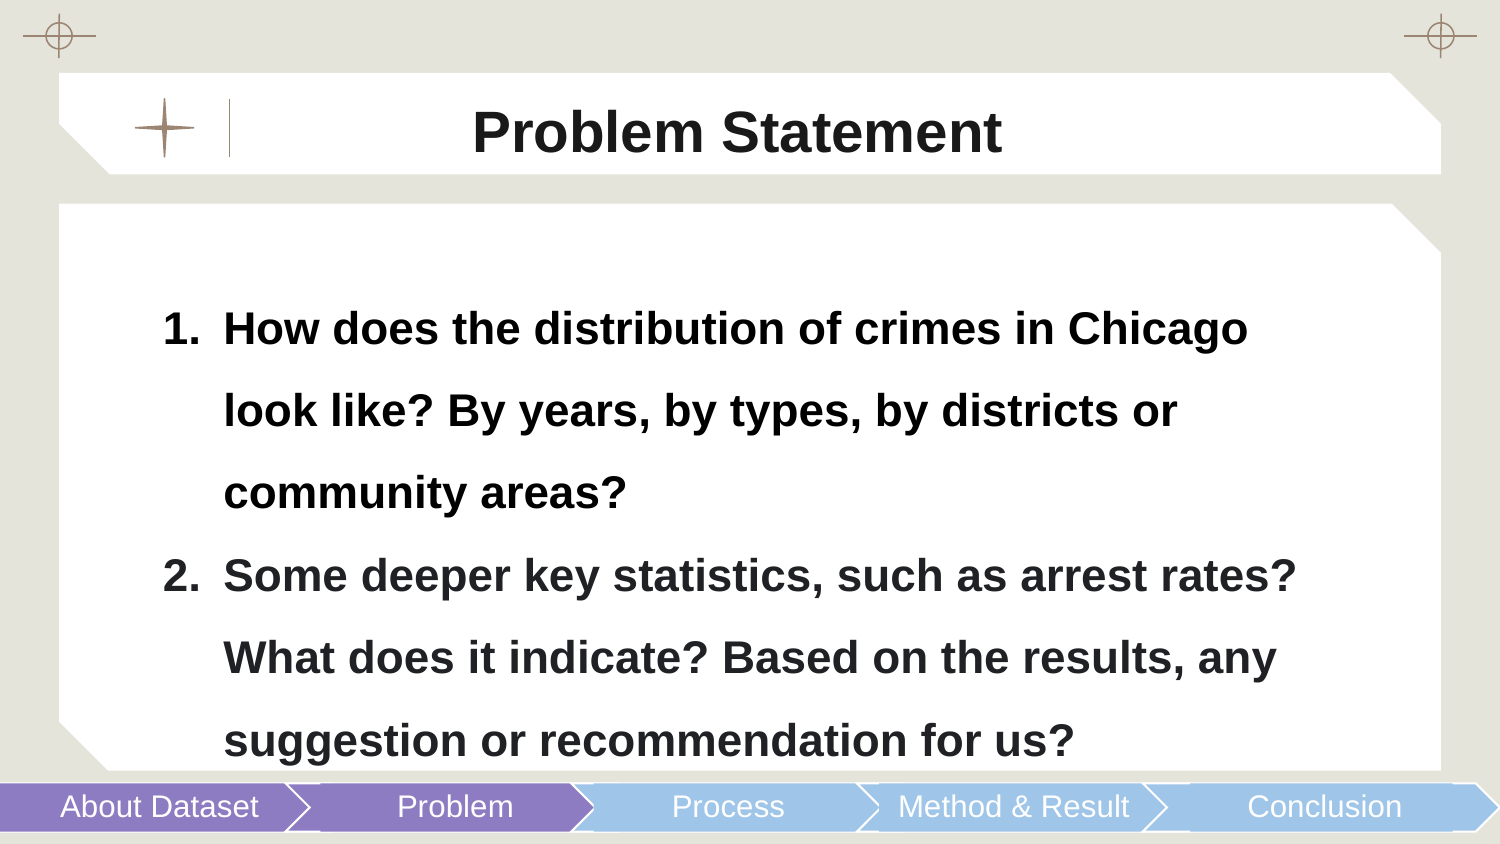

Problem Statement
How does the distribution of crimes in Chicago look like? By years, by types, by districts or community areas?
Some deeper key statistics, such as arrest rates? What does it indicate? Based on the results, any suggestion or recommendation for us?

About Dataset

Problem

Process

Method & Result

Conclusion